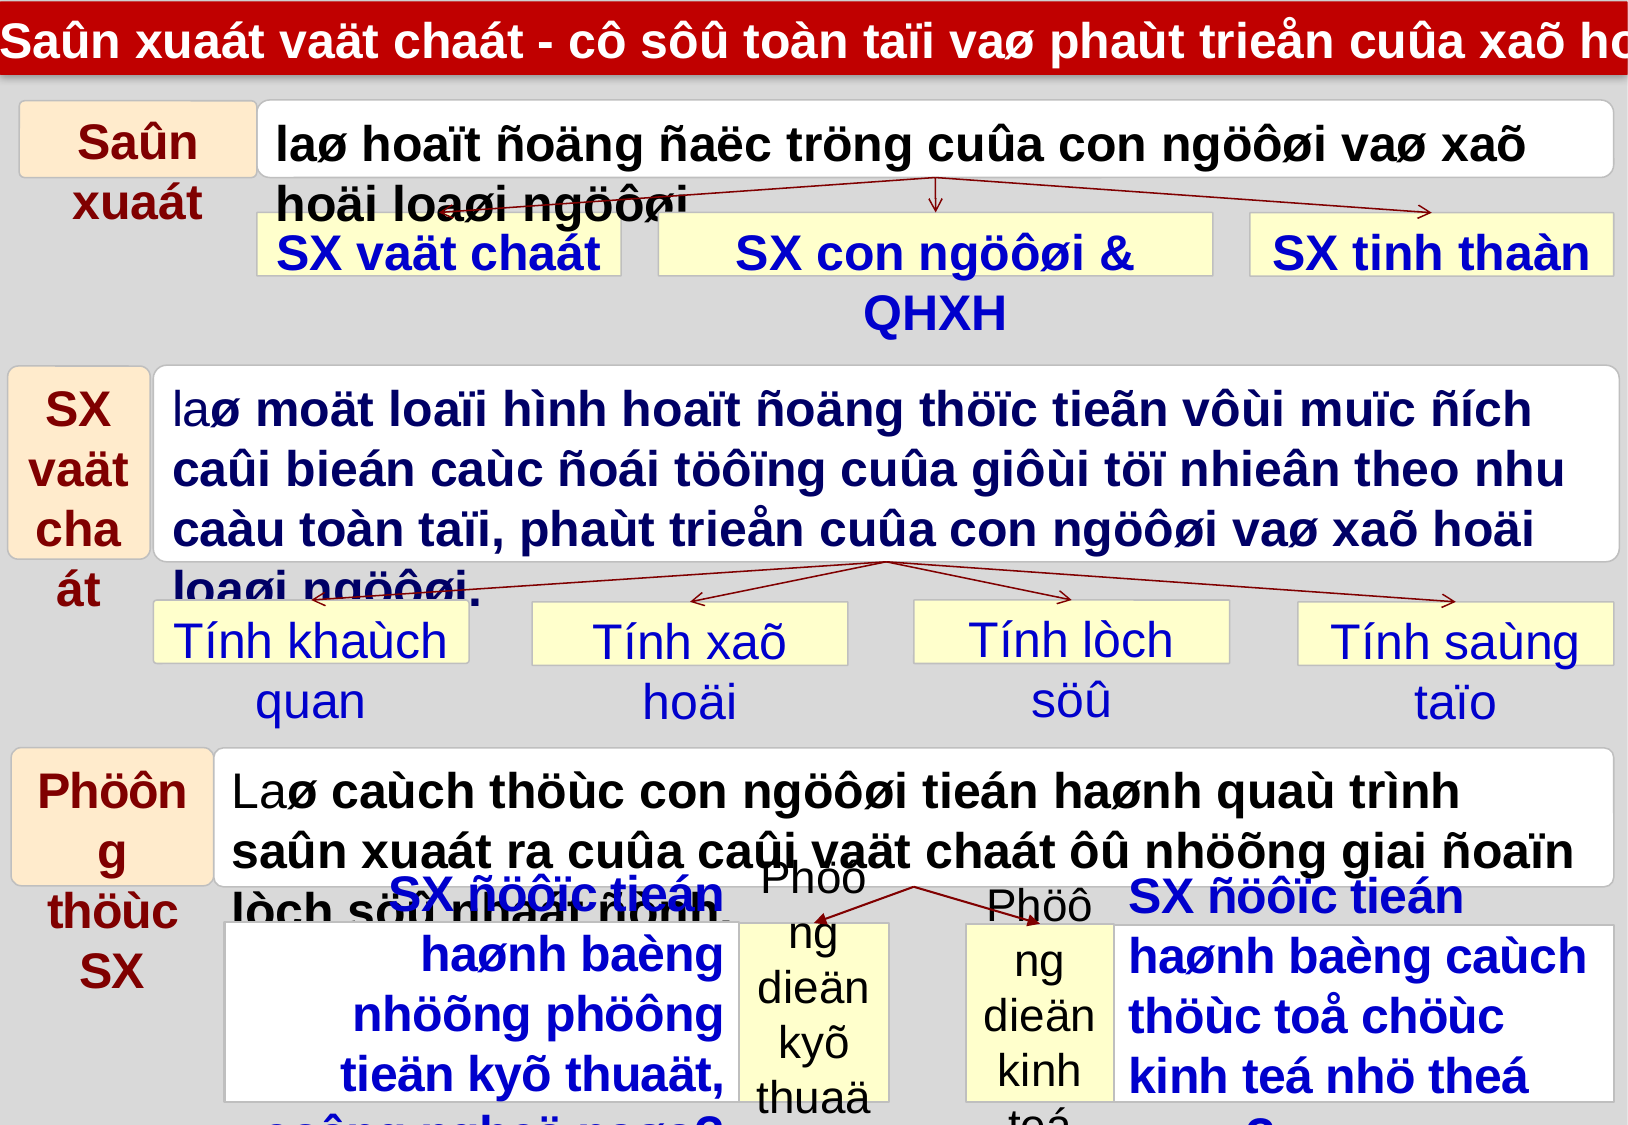

1. Saûn xuaát vaät chaát - cô sôû toàn taïi vaø phaùt trieån cuûa xaõ hoäi
laø hoaït ñoäng ñaëc tröng cuûa con ngöôøi vaø xaõ hoäi loaøi ngöôøi
Saûn xuaát
SX vaät chaát
SX con ngöôøi & QHXH
SX tinh thaàn
laø moät loaïi hình hoaït ñoäng thöïc tieãn vôùi muïc ñích caûi bieán caùc ñoái töôïng cuûa giôùi töï nhieân theo nhu caàu toàn taïi, phaùt trieån cuûa con ngöôøi vaø xaõ hoäi loaøi ngöôøi.
SX vaät chaát
Tính khaùch quan
Tính lòch söû
Tính xaõ hoäi
Tính saùng taïo
Phöông thöùc SX
Laø caùch thöùc con ngöôøi tieán haønh quaù trình  saûn xuaát ra cuûa caûi vaät chaát ôû nhöõng giai ñoaïn lòch söû nhaát ñònh.
SX ñöôïc tieán haønh baèng nhöõng phöông tieän kyõ thuaät, coâng ngheä naøo?
Phöông dieän kyõ thuaät
Phöông dieän kinh teá
SX ñöôïc tieán haønh baèng caùch thöùc toå chöùc kinh teá nhö theá naøo?